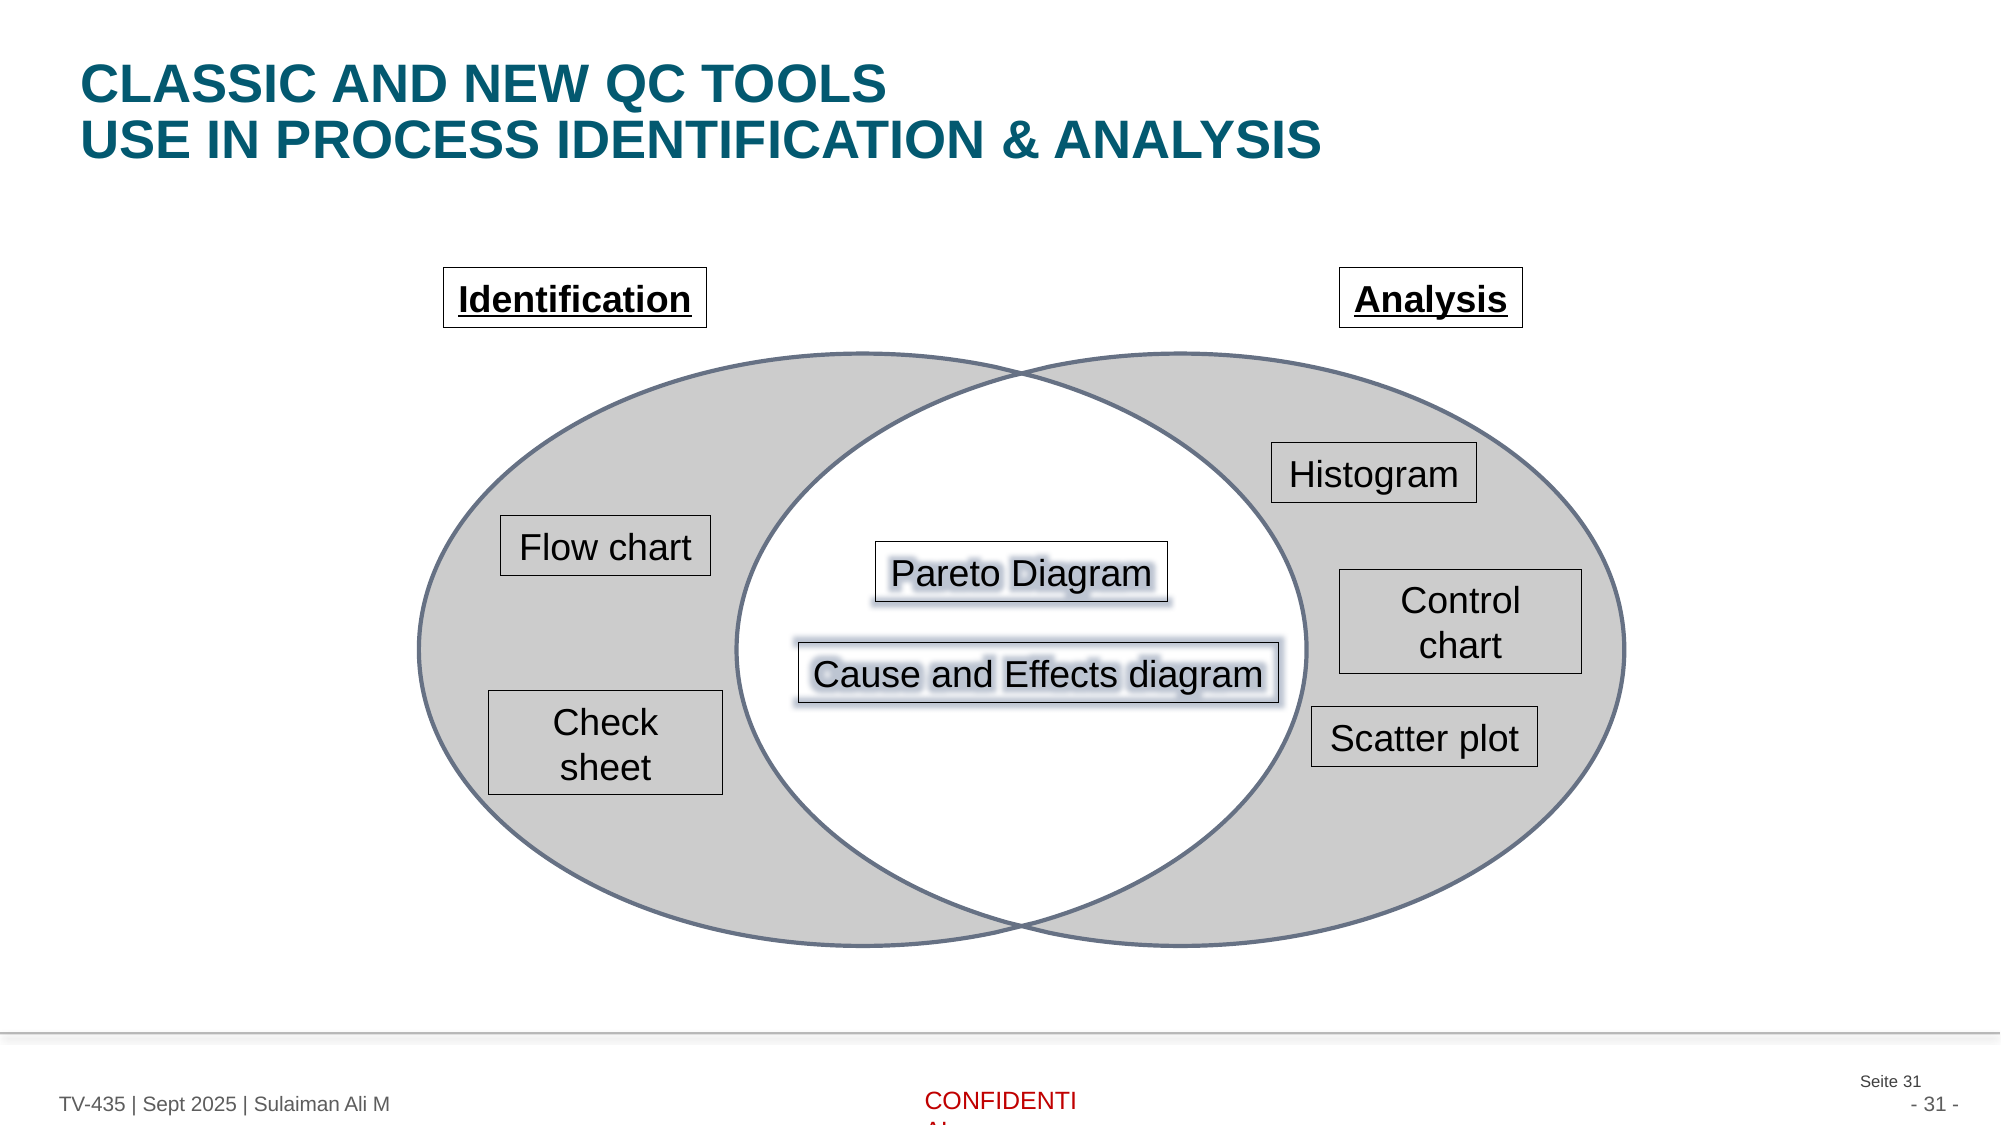

# Classic And New QC tools use in process identification & analysis
Identification
Analysis

Histogram
Flow chart
Pareto Diagram
Control chart
Cause and Effects diagram
Check sheet
Scatter plot
Seite 31